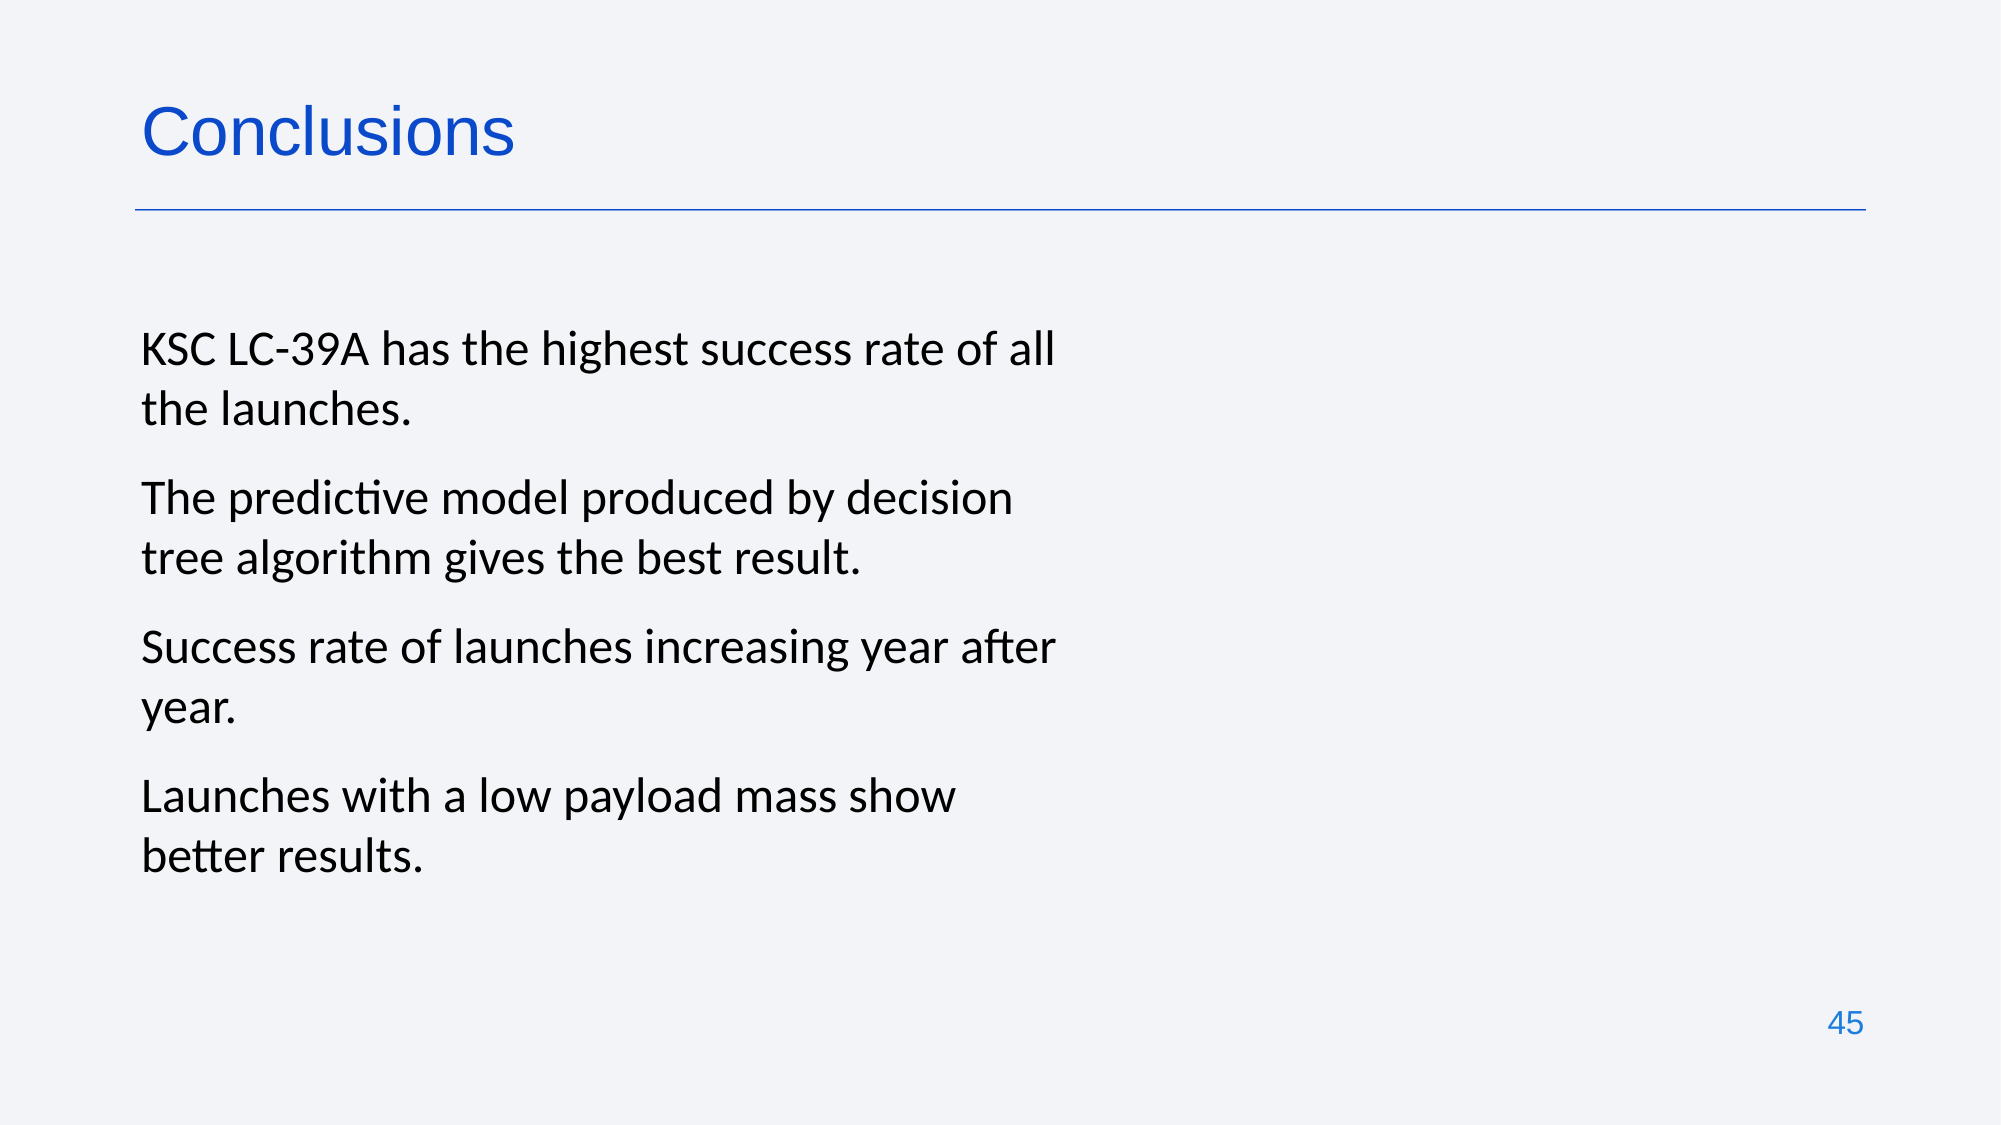

Conclusions
KSC LC-39A has the highest success rate of all the launches.
The predictive model produced by decision tree algorithm gives the best result.
Success rate of launches increasing year after year.
Launches with a low payload mass show better results.
45